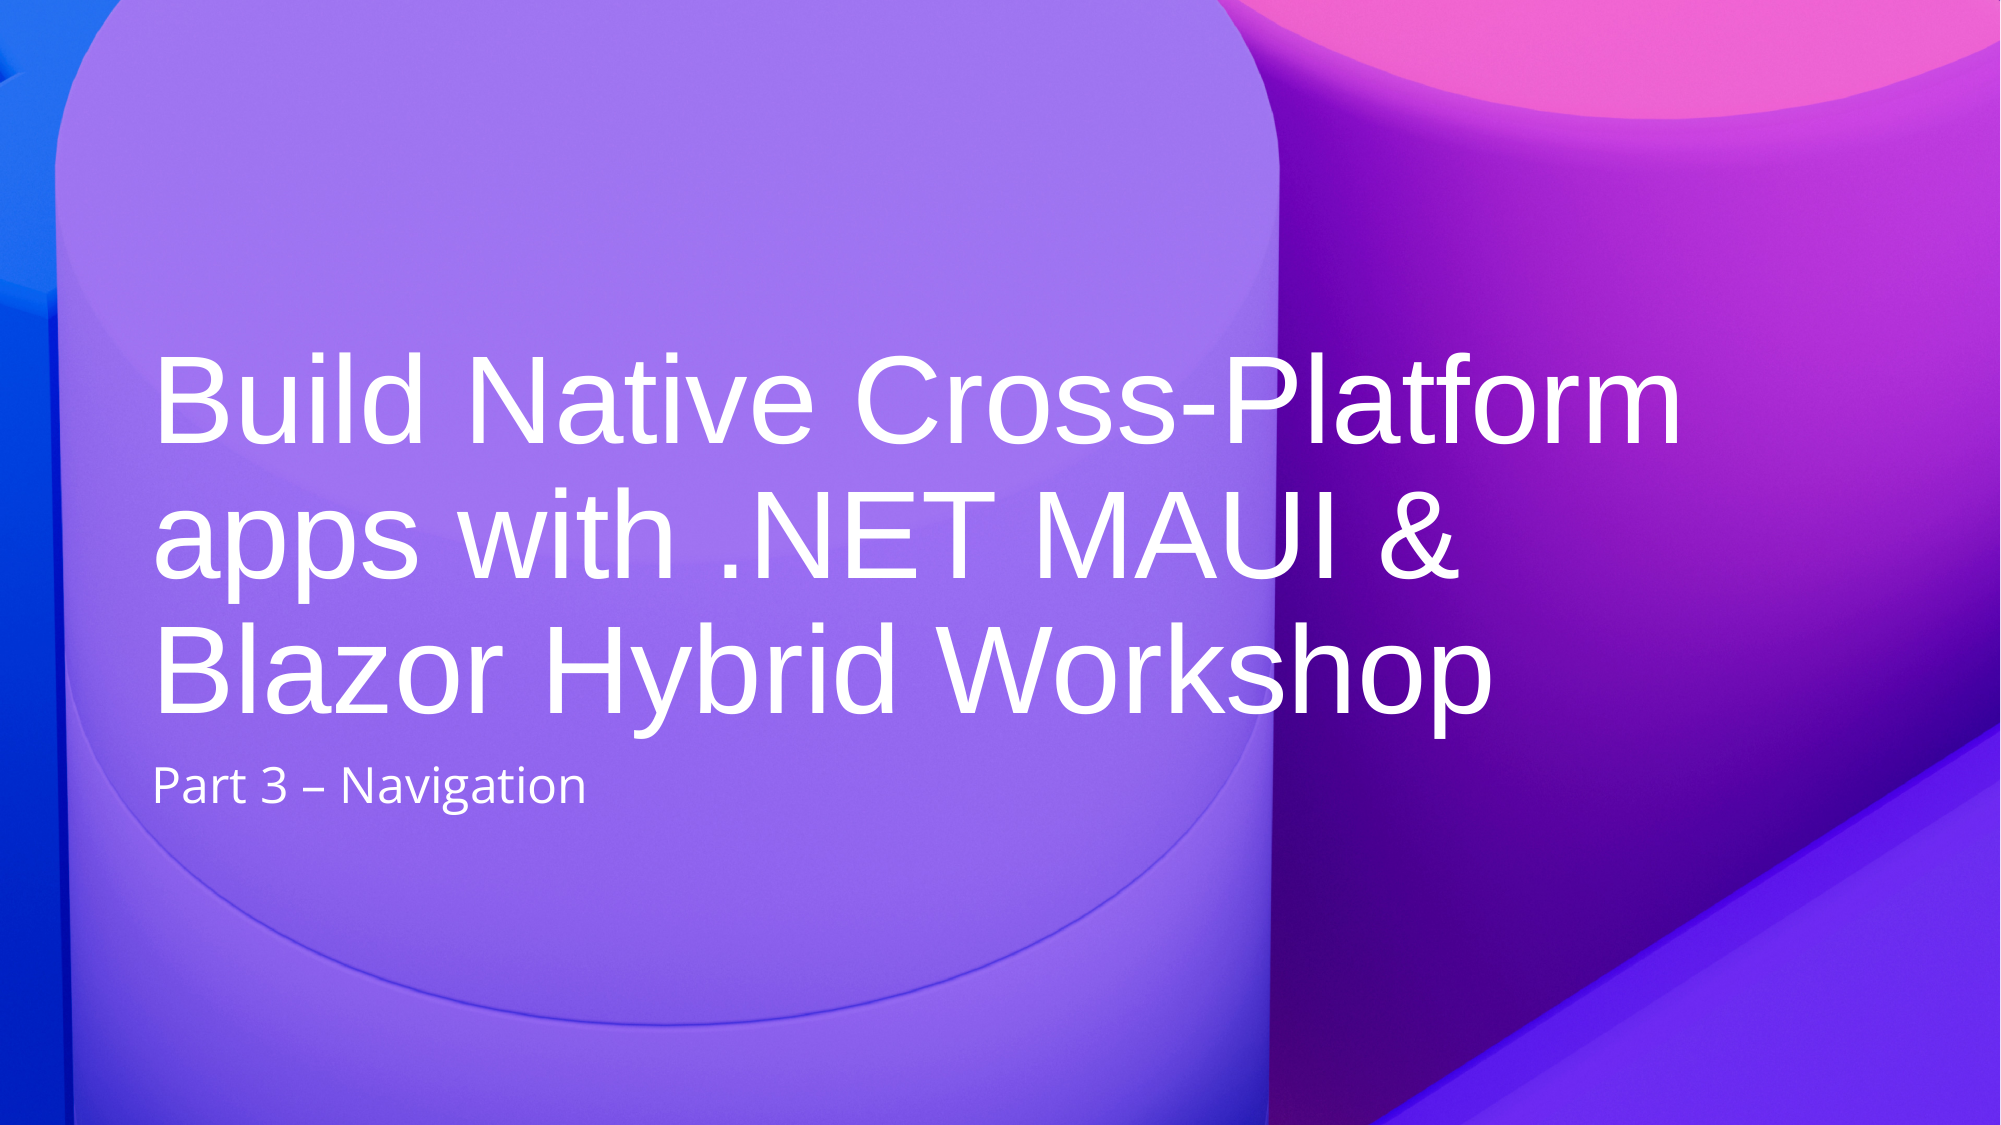

# Build Native Cross-Platform apps with .NET MAUI & Blazor Hybrid Workshop
Part 3 – Navigation